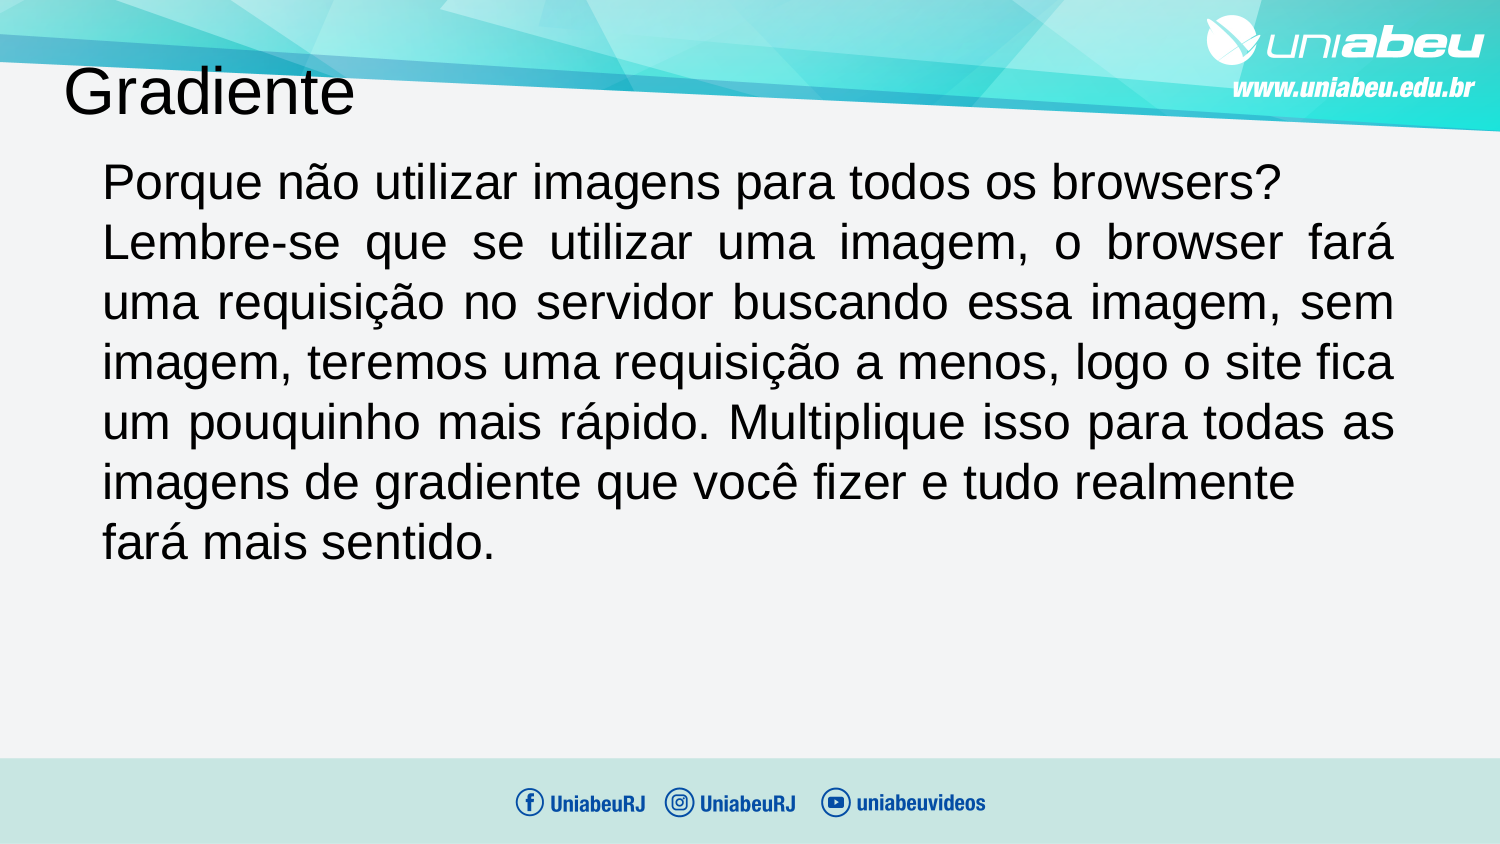

Gradiente
Porque não utilizar imagens para todos os browsers?
Lembre-se que se utilizar uma imagem, o browser fará uma requisição no servidor buscando essa imagem, sem imagem, teremos uma requisição a menos, logo o site fica um pouquinho mais rápido. Multiplique isso para todas as imagens de gradiente que você fizer e tudo realmente
fará mais sentido.